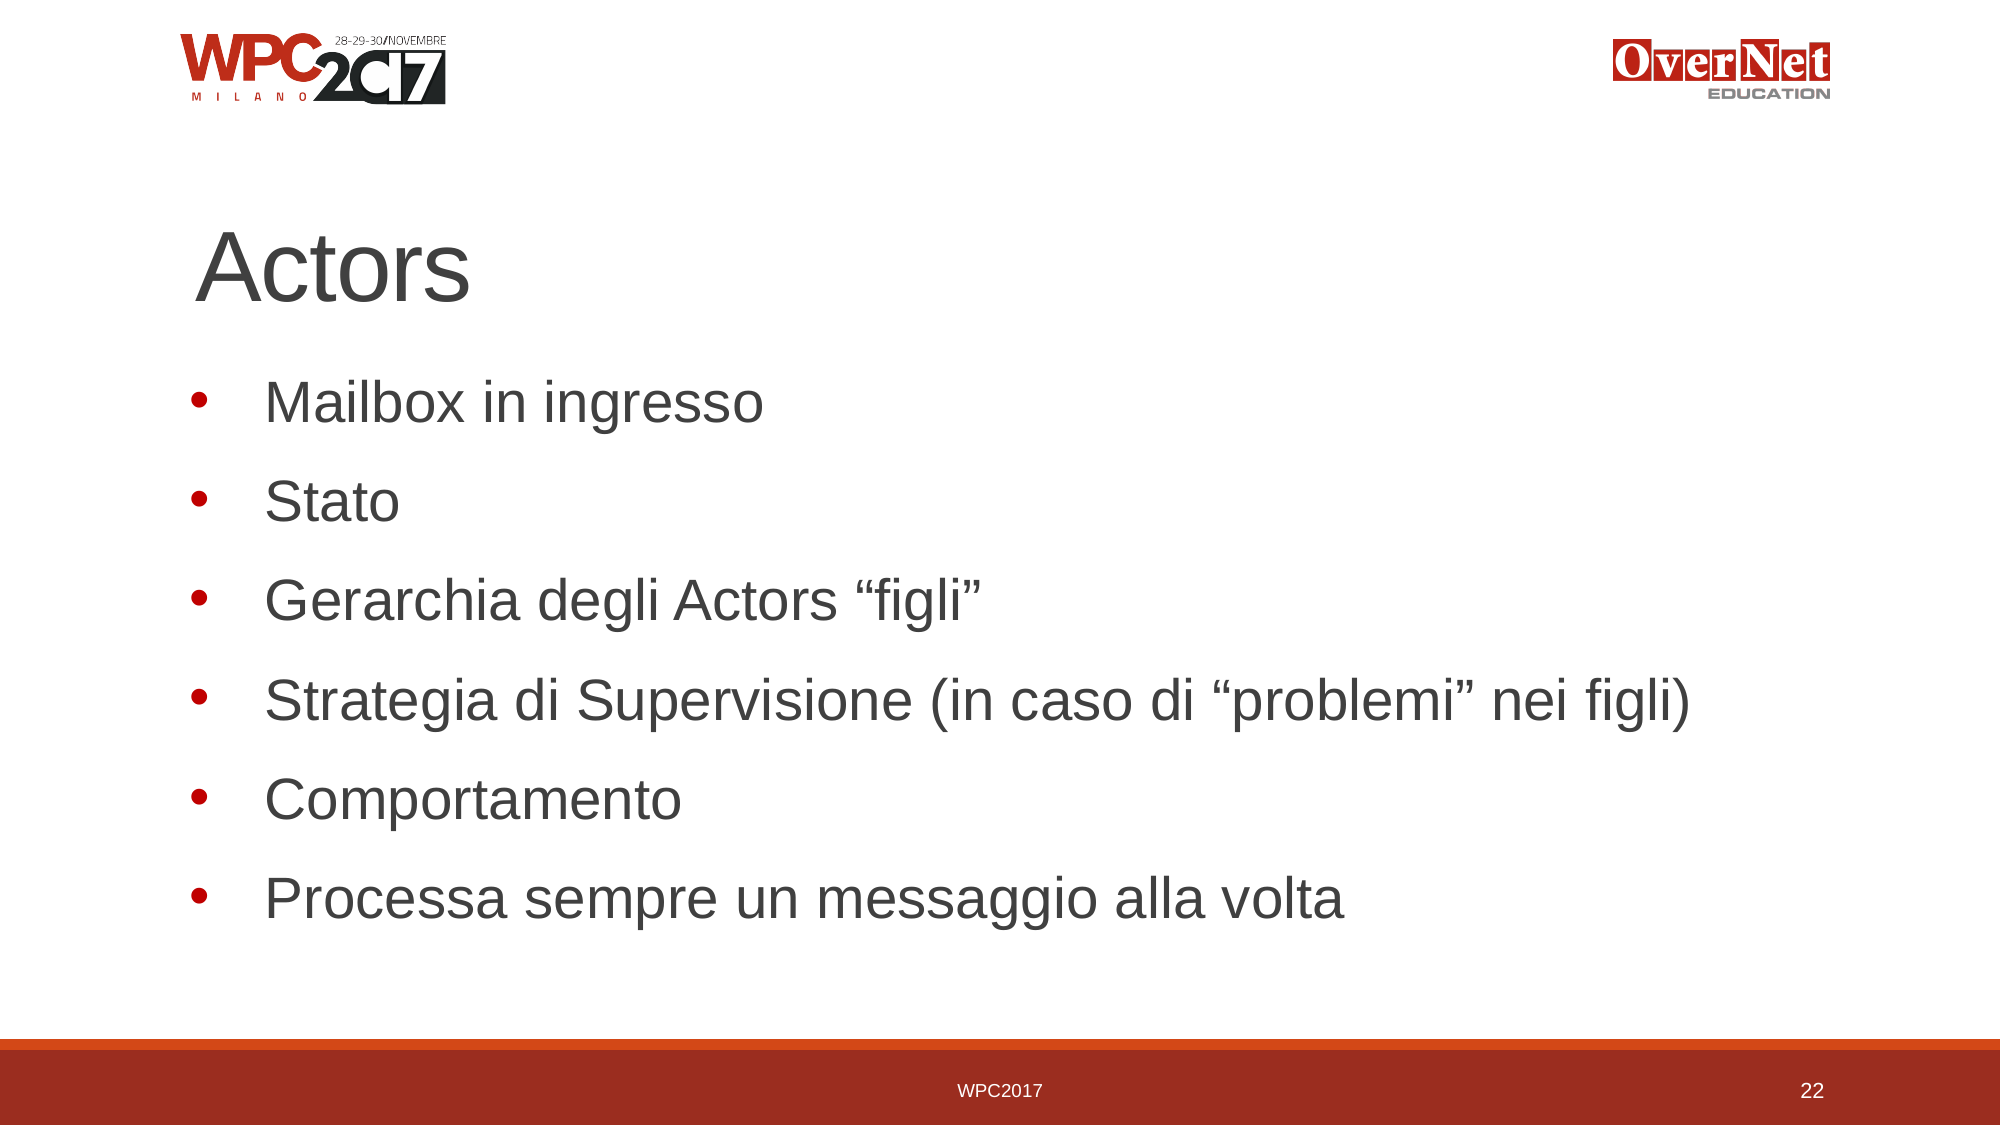

# Actors
Mailbox in ingresso
Stato
Gerarchia degli Actors “figli”
Strategia di Supervisione (in caso di “problemi” nei figli)
Comportamento
Processa sempre un messaggio alla volta
WPC2017
22